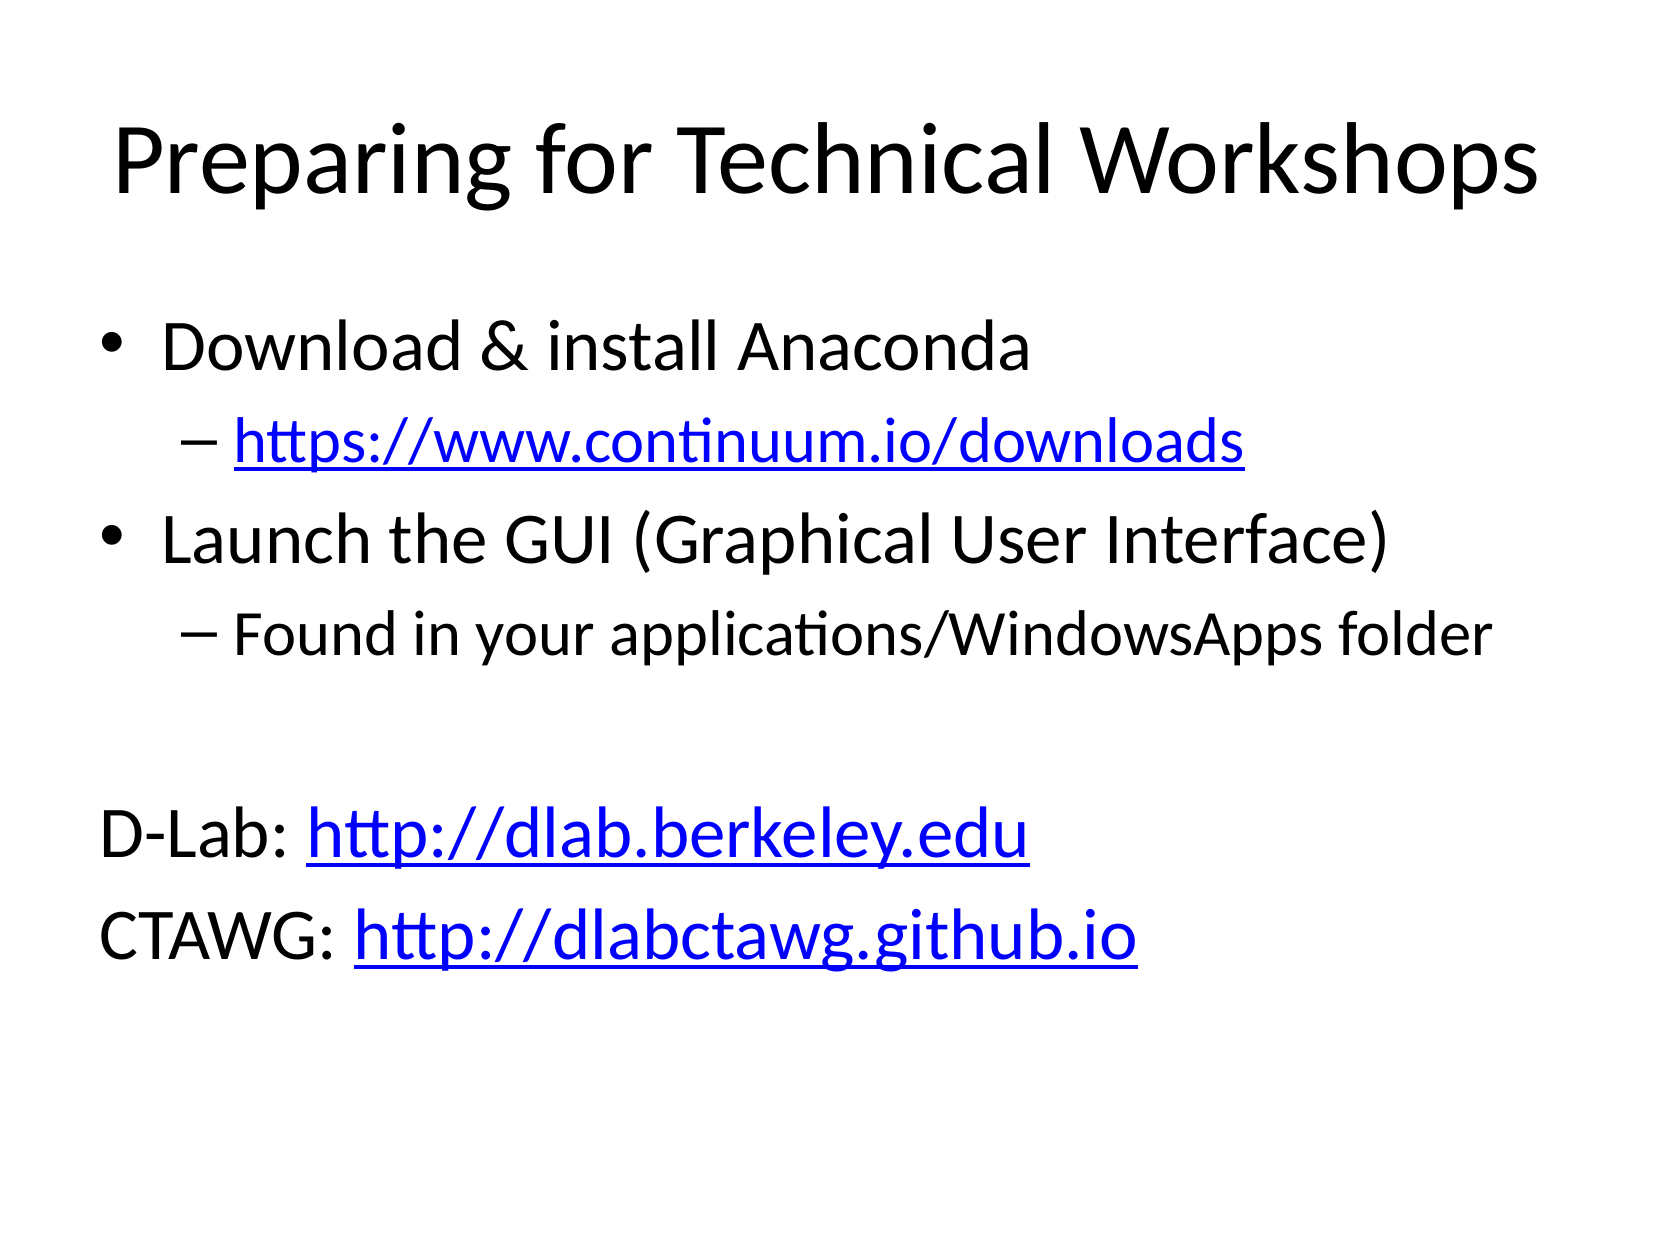

# Preparing for Technical Workshops
Download & install Anaconda
https://www.continuum.io/downloads
Launch the GUI (Graphical User Interface)
Found in your applications/WindowsApps folder

D-Lab: http://dlab.berkeley.edu
CTAWG: http://dlabctawg.github.io